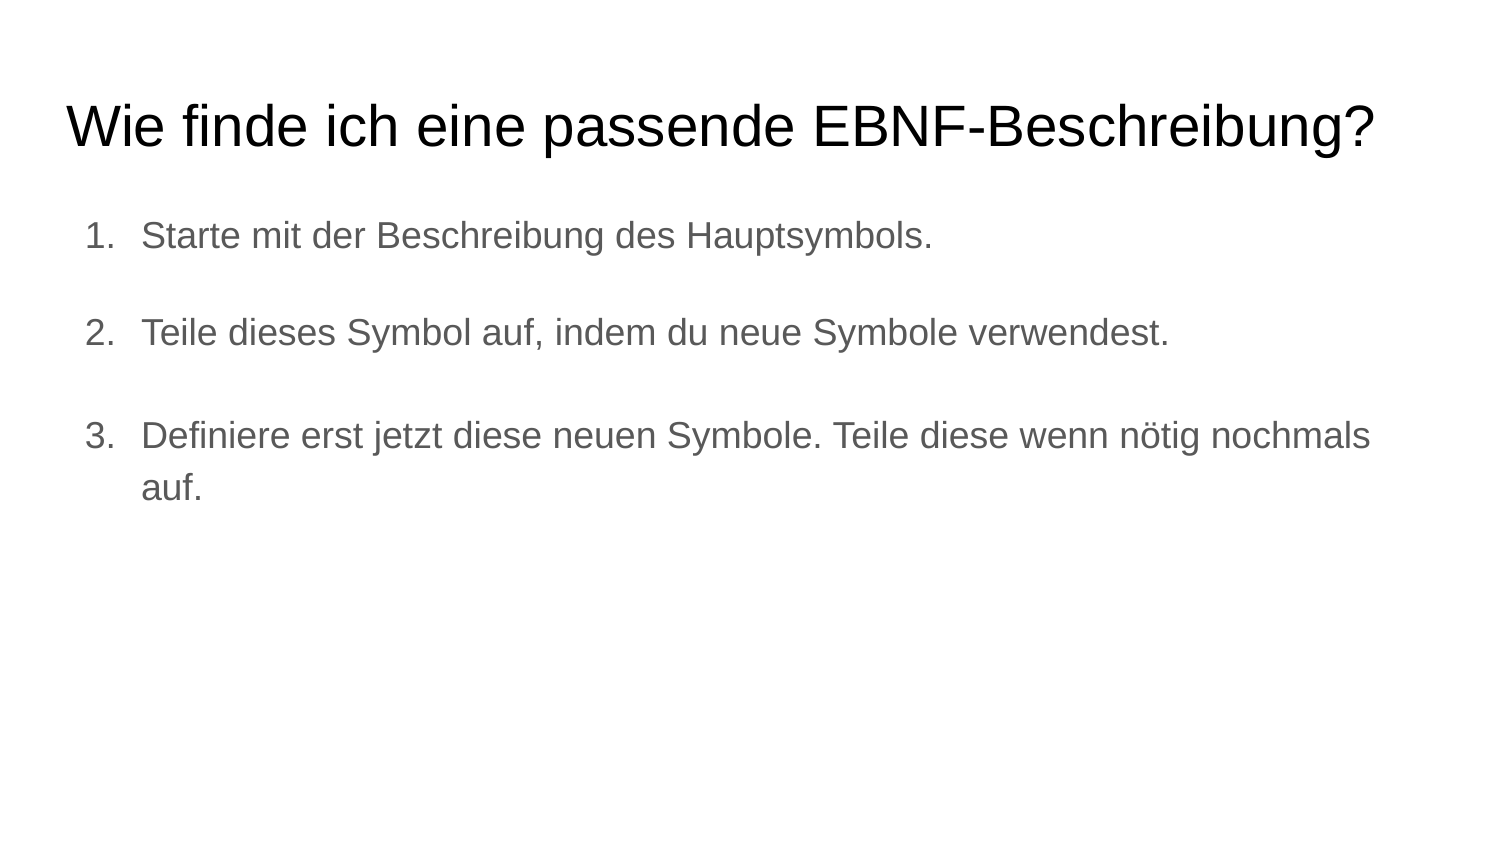

# Wie finde ich eine passende EBNF-Beschreibung?
Starte mit der Beschreibung des Hauptsymbols.
Teile dieses Symbol auf, indem du neue Symbole verwendest.
Definiere erst jetzt diese neuen Symbole. Teile diese wenn nötig nochmals auf.